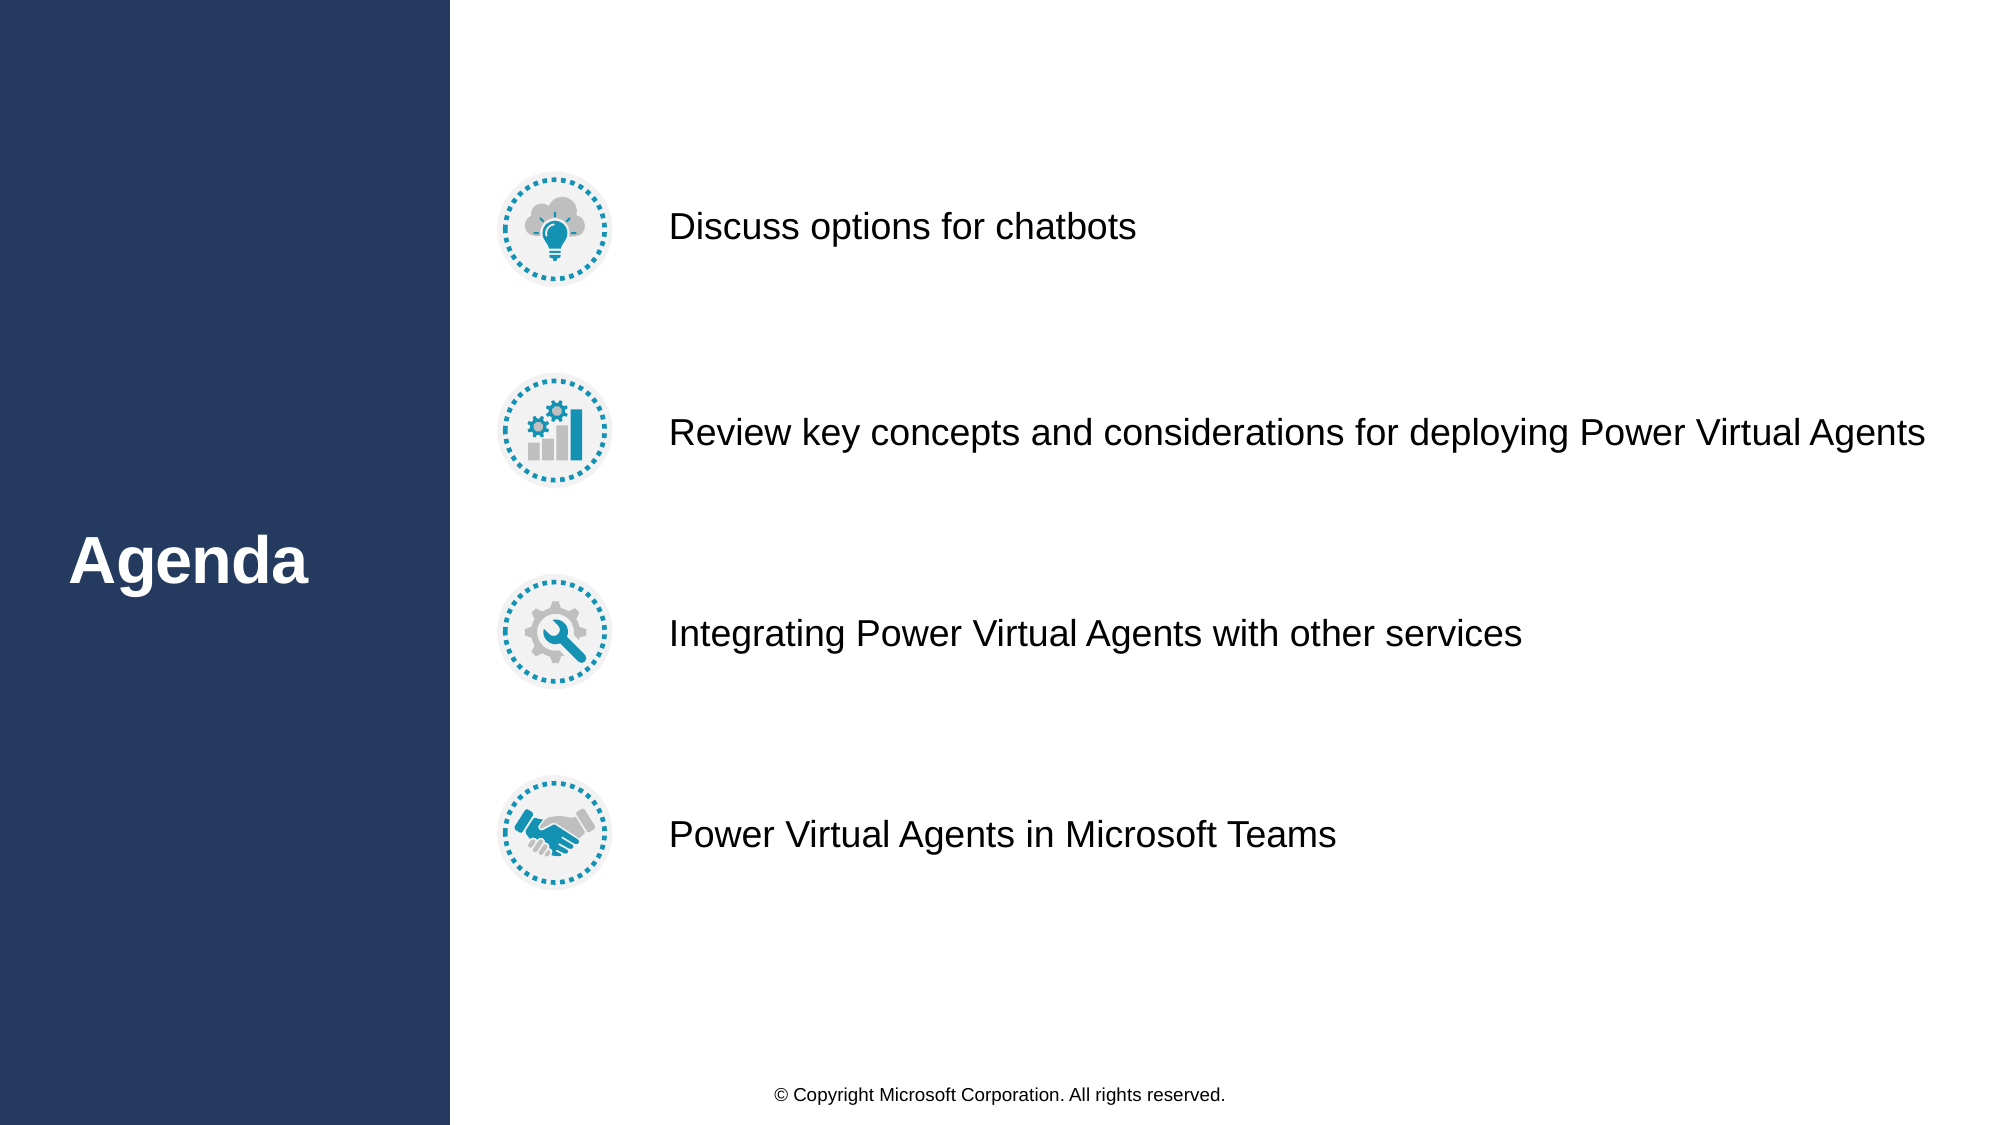

Discuss options for chatbots

Review key concepts and considerations for deploying Power Virtual Agents

# Agenda
Integrating Power Virtual Agents with other services

Power Virtual Agents in Microsoft Teams